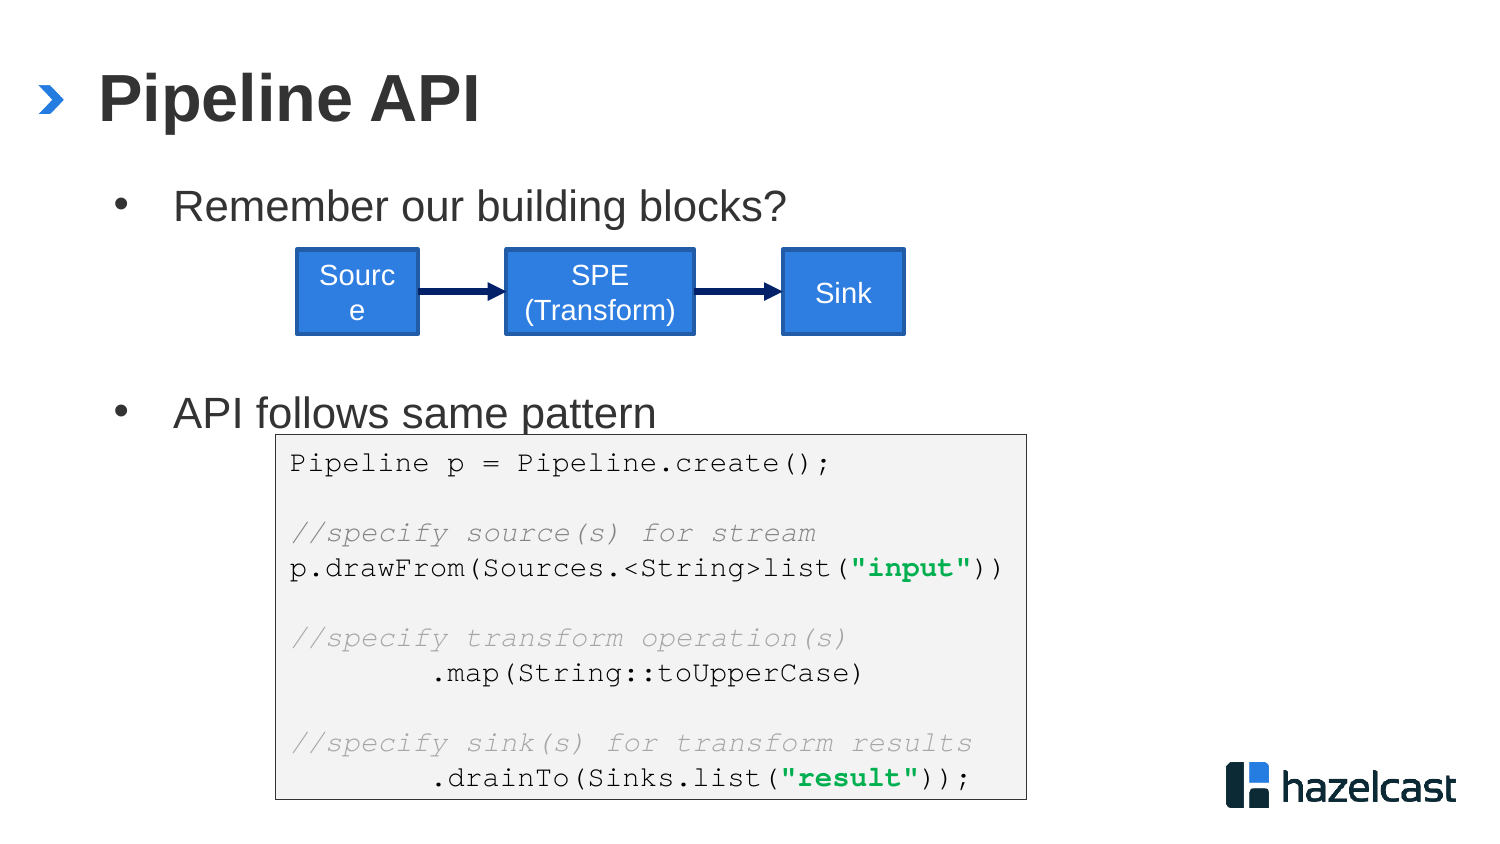

# Pipeline API
Remember our building blocks?

API follows same pattern

Source
SPE (Transform)
Sink
Pipeline p = Pipeline.create();
//specify source(s) for stream
p.drawFrom(Sources.<String>list("input"))
//specify transform operation(s)
        .map(String::toUpperCase)
//specify sink(s) for transform results
        .drainTo(Sinks.list("result"));